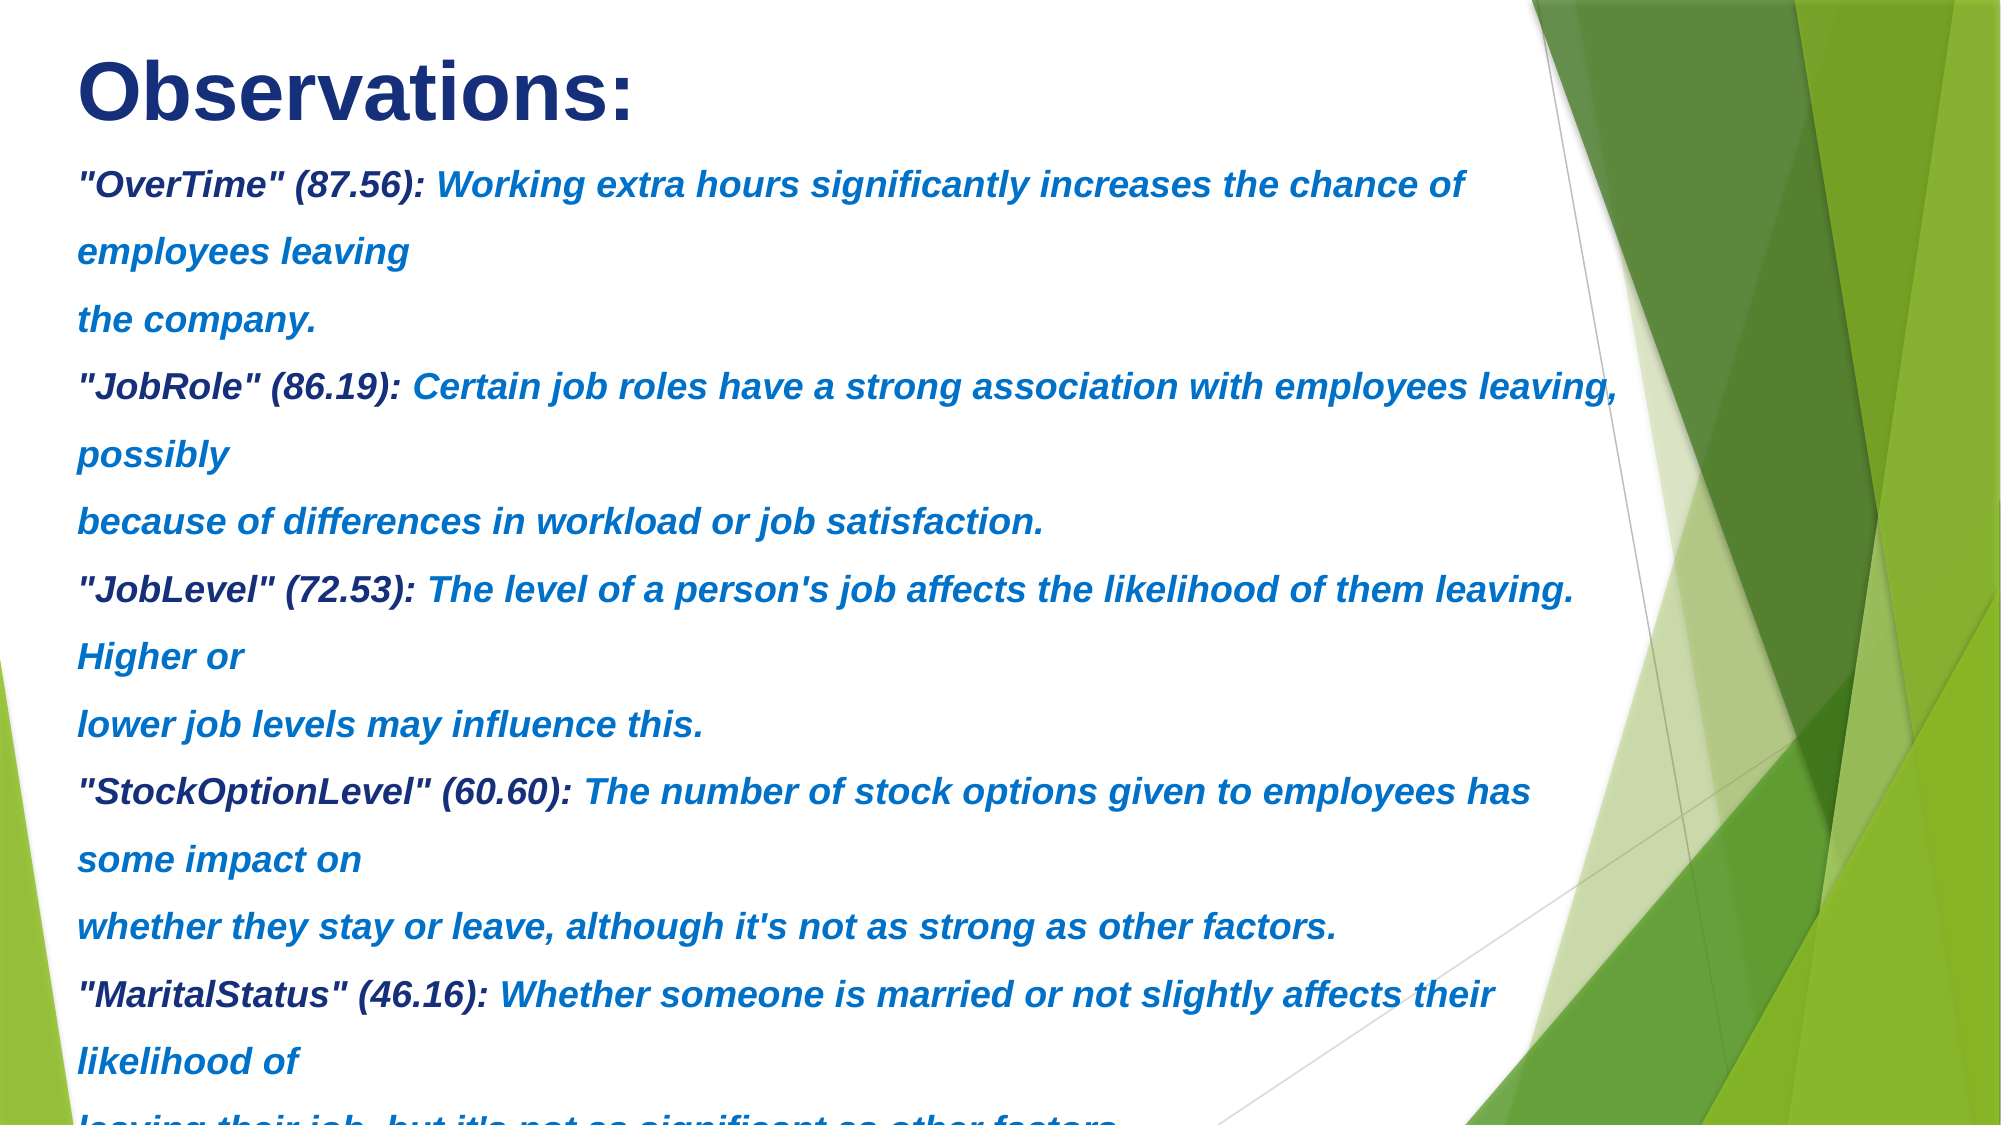

Observations:
"OverTime" (87.56): Working extra hours significantly increases the chance of employees leaving
the company.
"JobRole" (86.19): Certain job roles have a strong association with employees leaving, possibly
because of differences in workload or job satisfaction.
"JobLevel" (72.53): The level of a person's job affects the likelihood of them leaving. Higher or
lower job levels may influence this.
"StockOptionLevel" (60.60): The number of stock options given to employees has some impact on
whether they stay or leave, although it's not as strong as other factors.
"MaritalStatus" (46.16): Whether someone is married or not slightly affects their likelihood of
leaving their job, but it's not as significant as other factors.
`Meanwhile, the variables "Over 18, " "Performance Rating" , "Gender, " and "Education"
exhibit weaker correlations with the target.`